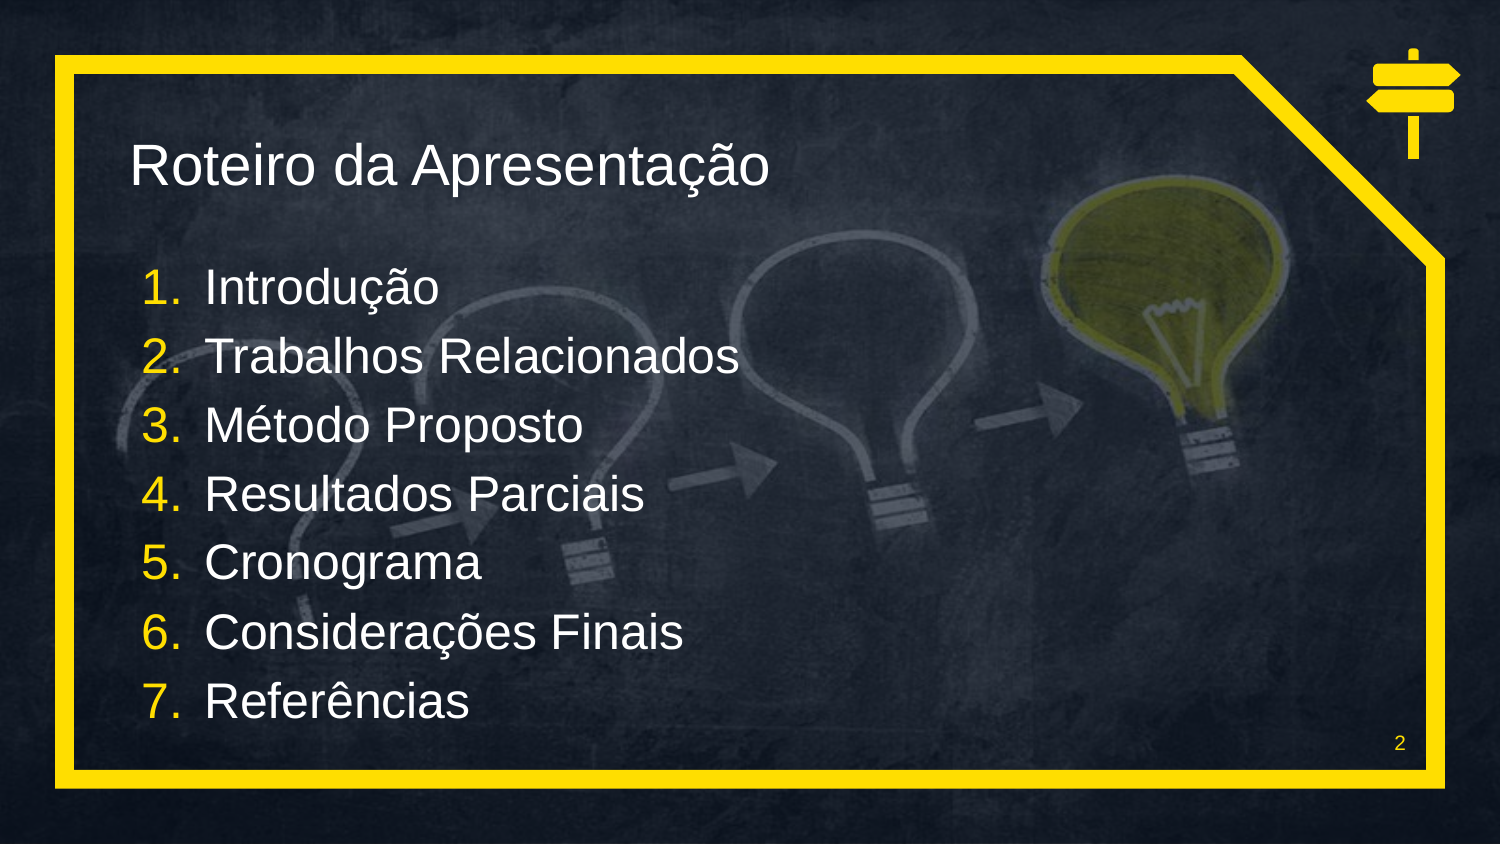

# Roteiro da Apresentação
Introdução
Trabalhos Relacionados
Método Proposto
Resultados Parciais
Cronograma
Considerações Finais
Referências
2